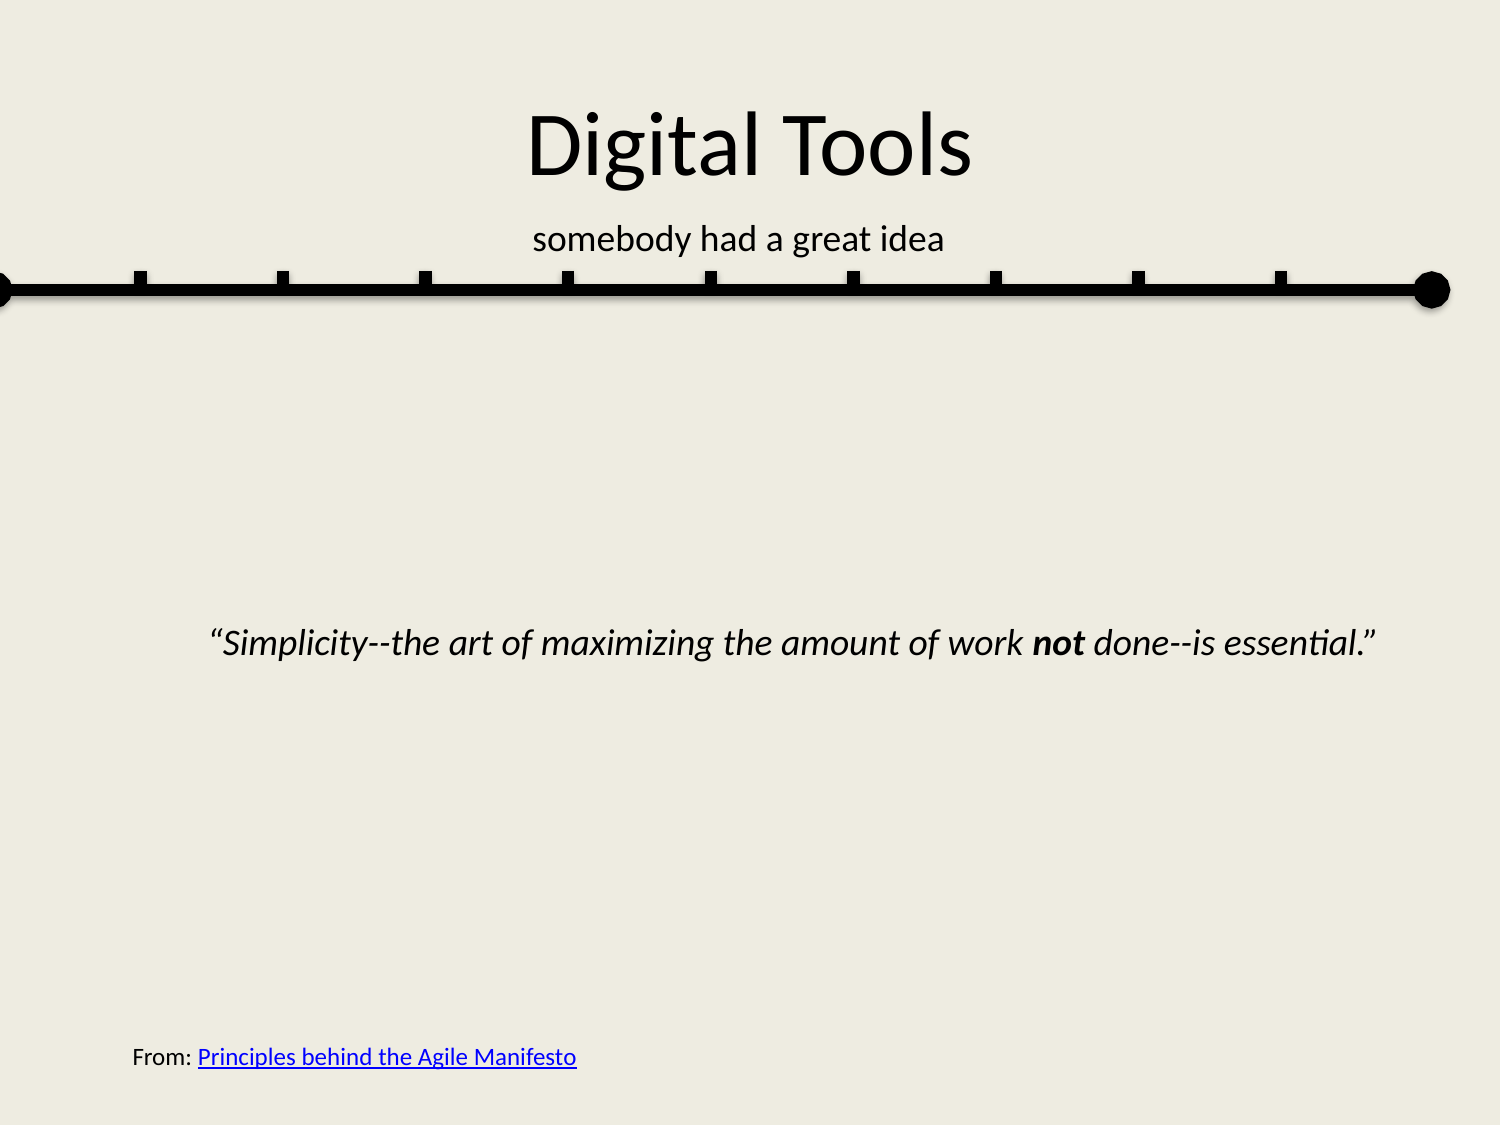

# Digital Tools
somebody had a great idea

“Simplicity--the art of maximizing the amount of work not done--is essential.”
From: Principles behind the Agile Manifesto